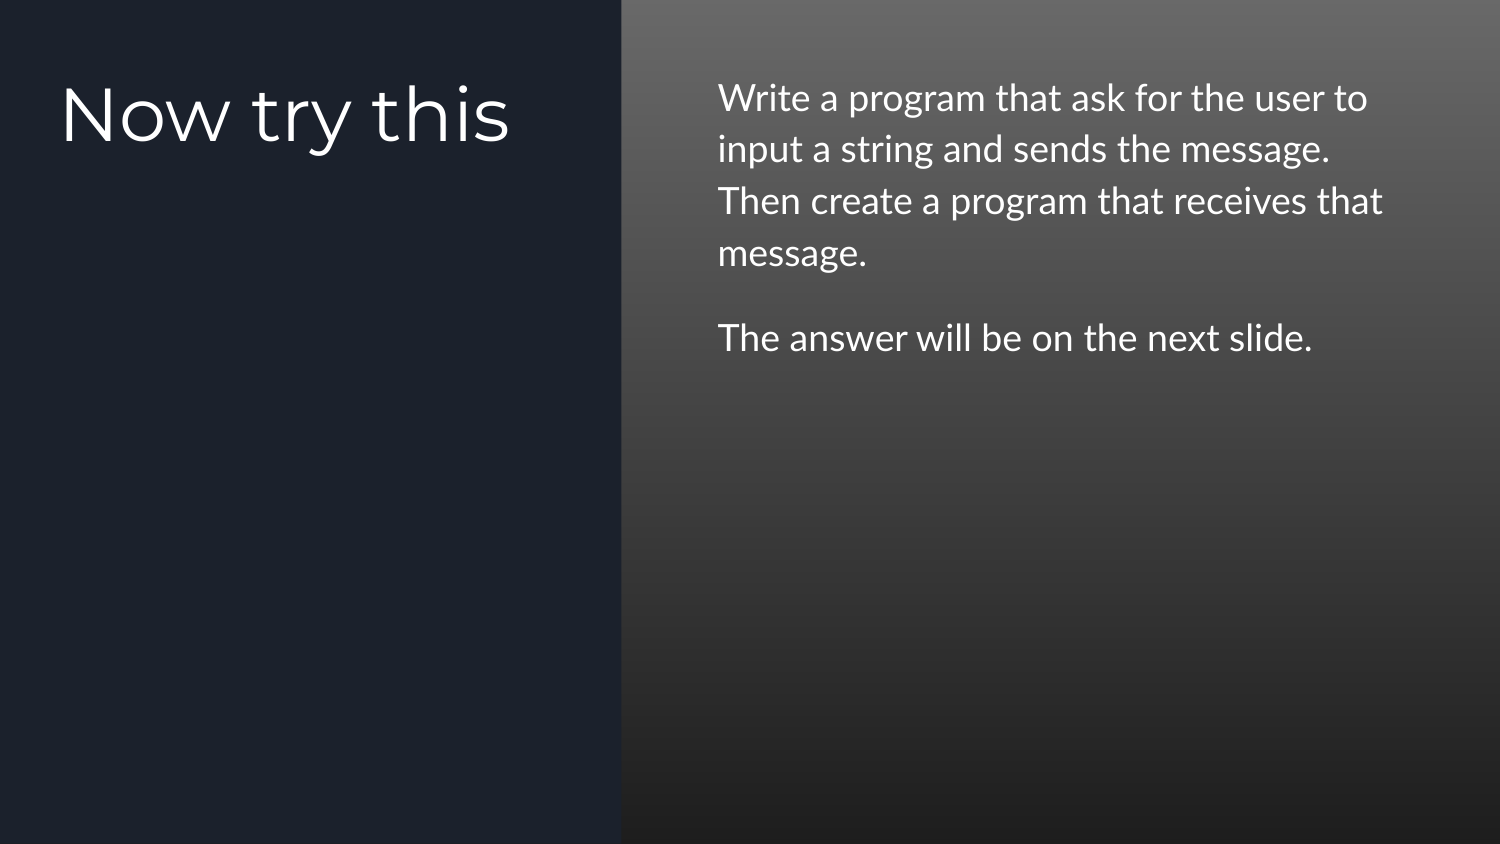

# Now try this
Write a program that ask for the user to input a string and sends the message. Then create a program that receives that message.
The answer will be on the next slide.